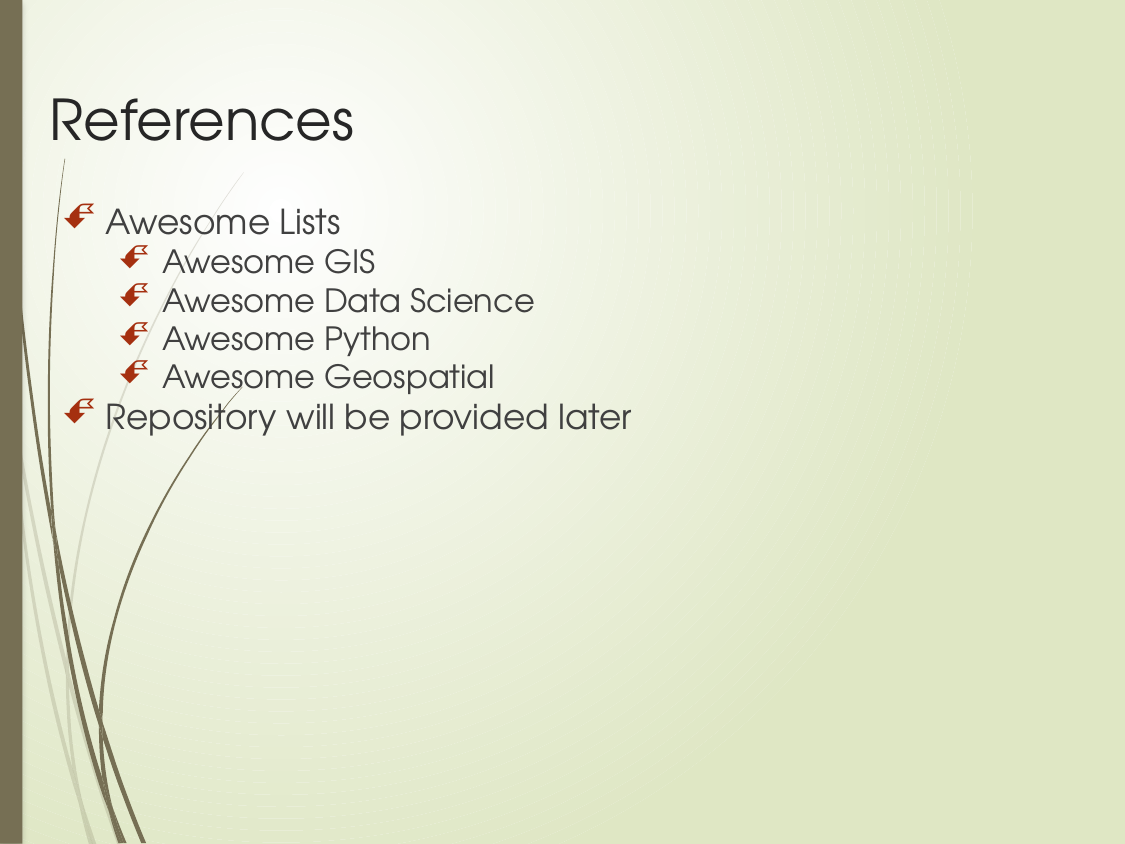

# References
Awesome Lists
Awesome GIS
Awesome Data Science
Awesome Python
Awesome Geospatial
Repository will be provided later